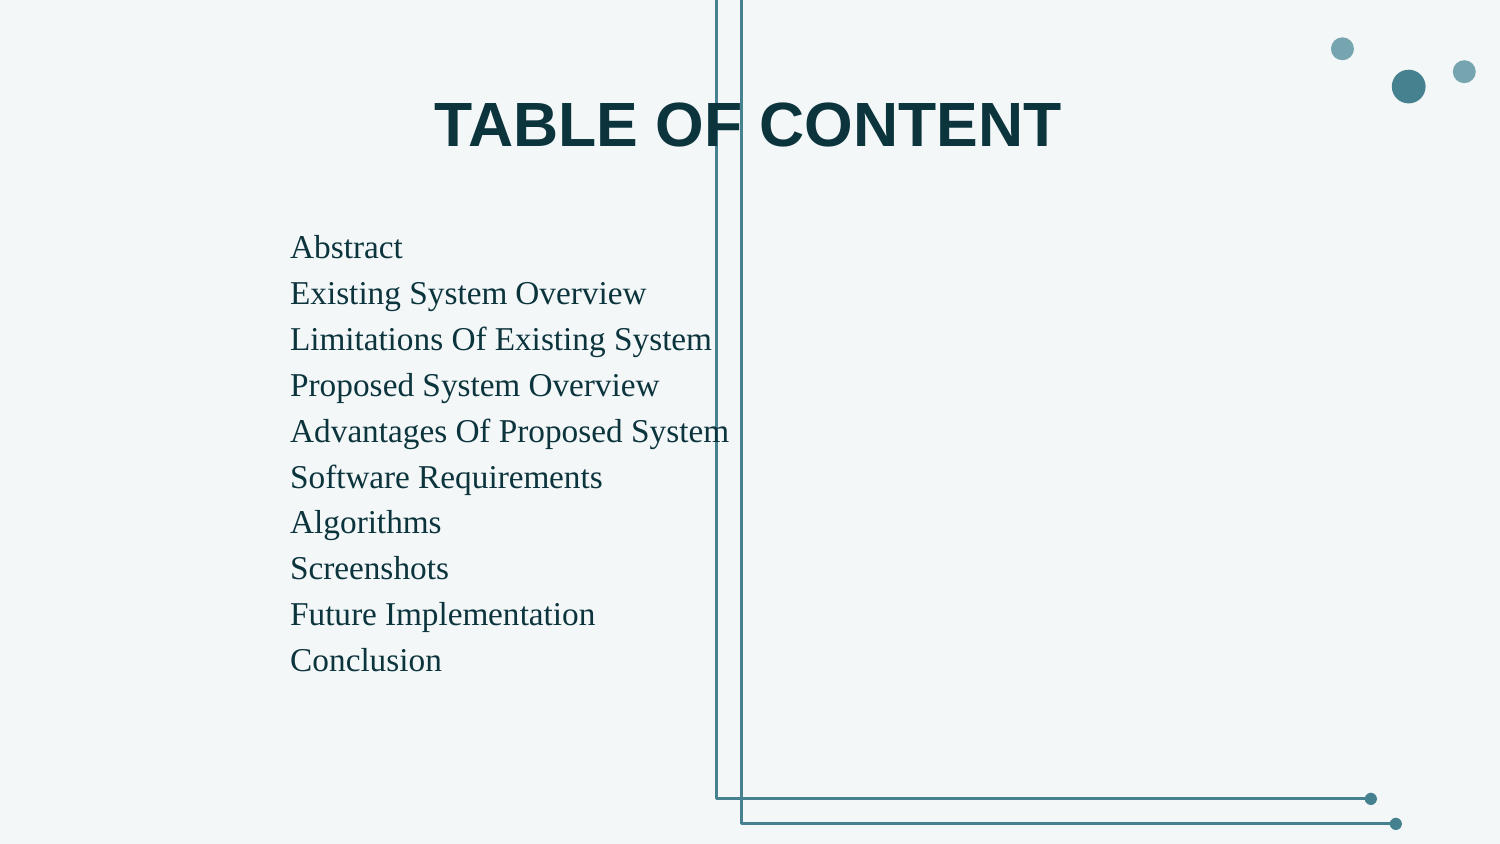

# TABLE OF CONTENT
Abstract
Existing System Overview
Limitations Of Existing System
Proposed System Overview
Advantages Of Proposed System
Software Requirements
Algorithms
Screenshots
Future Implementation
Conclusion